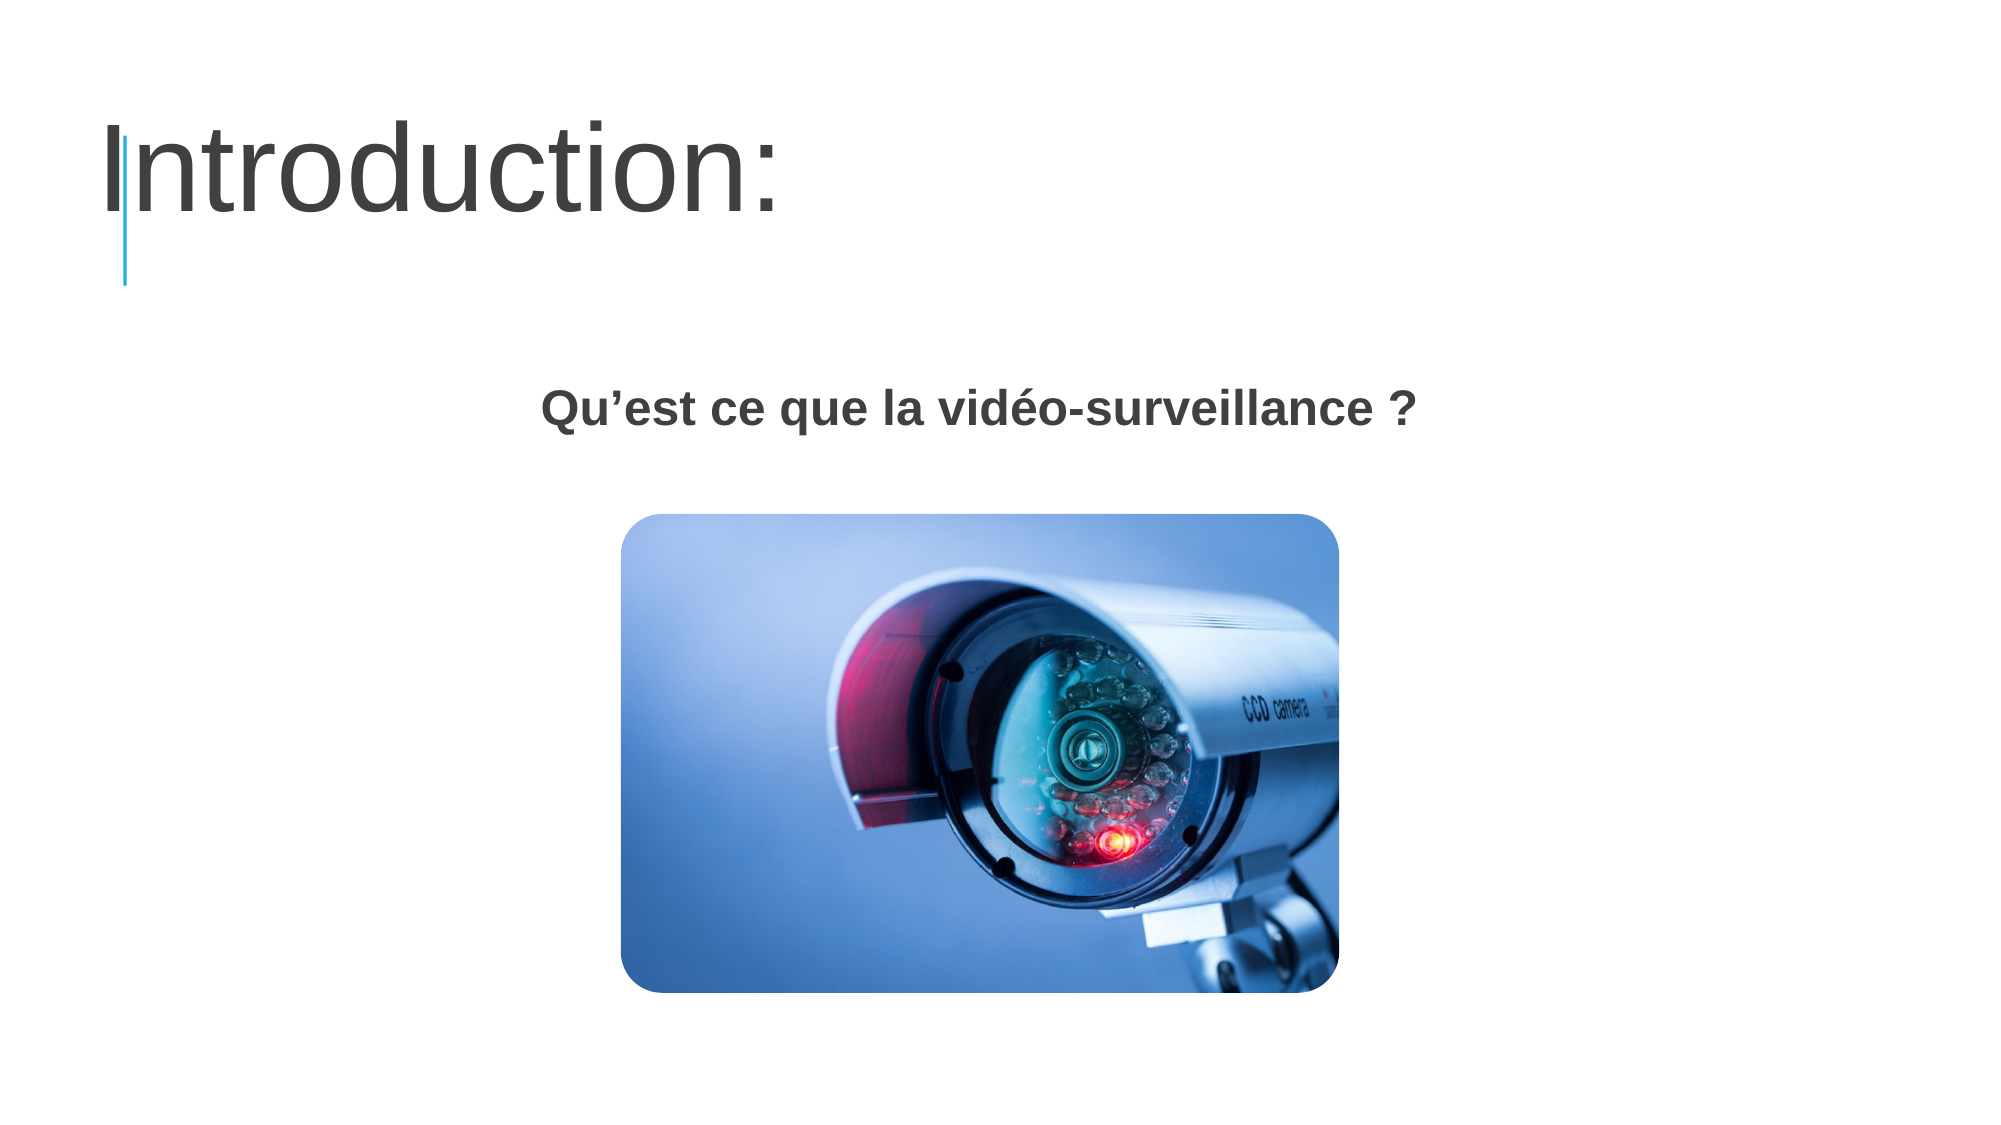

Introduction:
Qu’est ce que la vidéo-surveillance ?